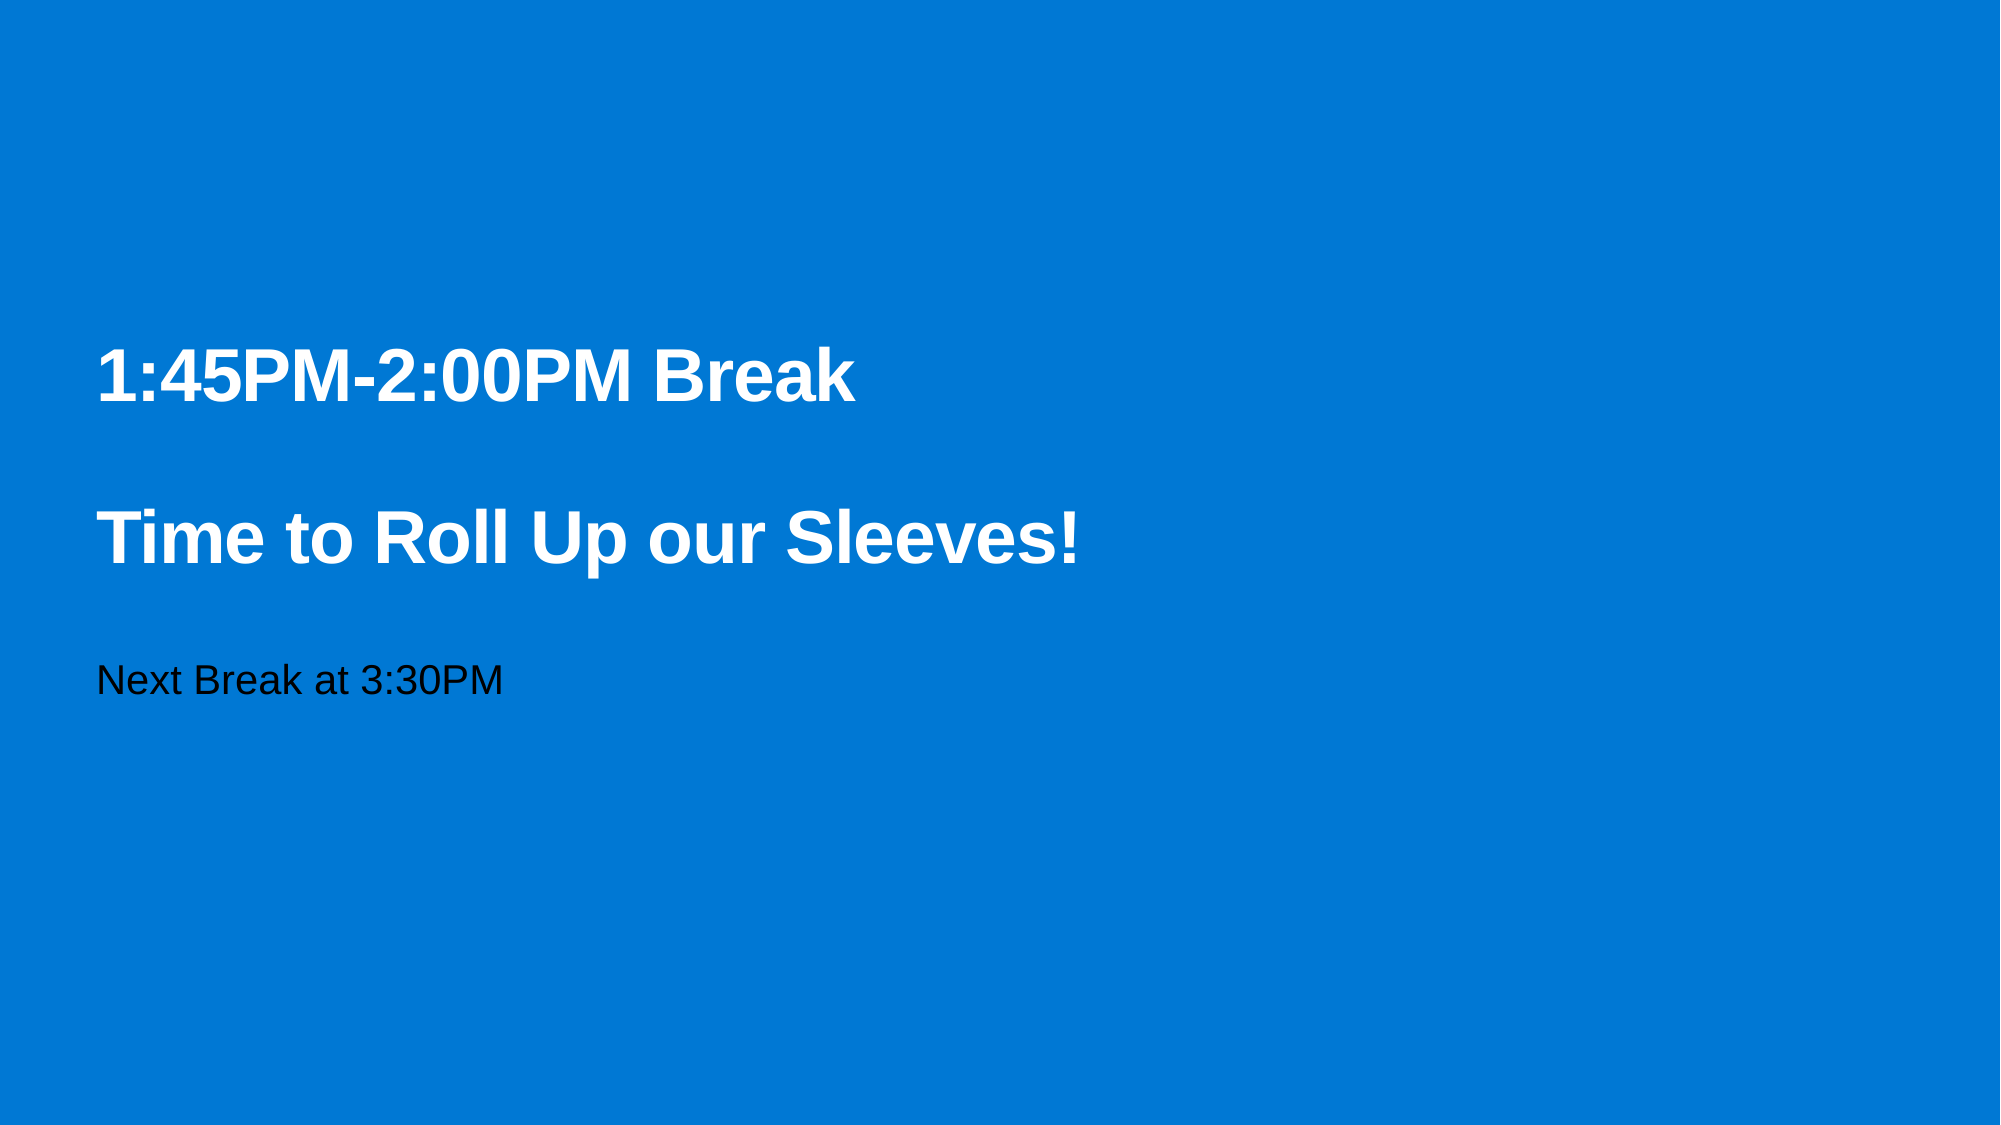

# 1:45PM-2:00PM Break Time to Roll Up our Sleeves!
Next Break at 3:30PM